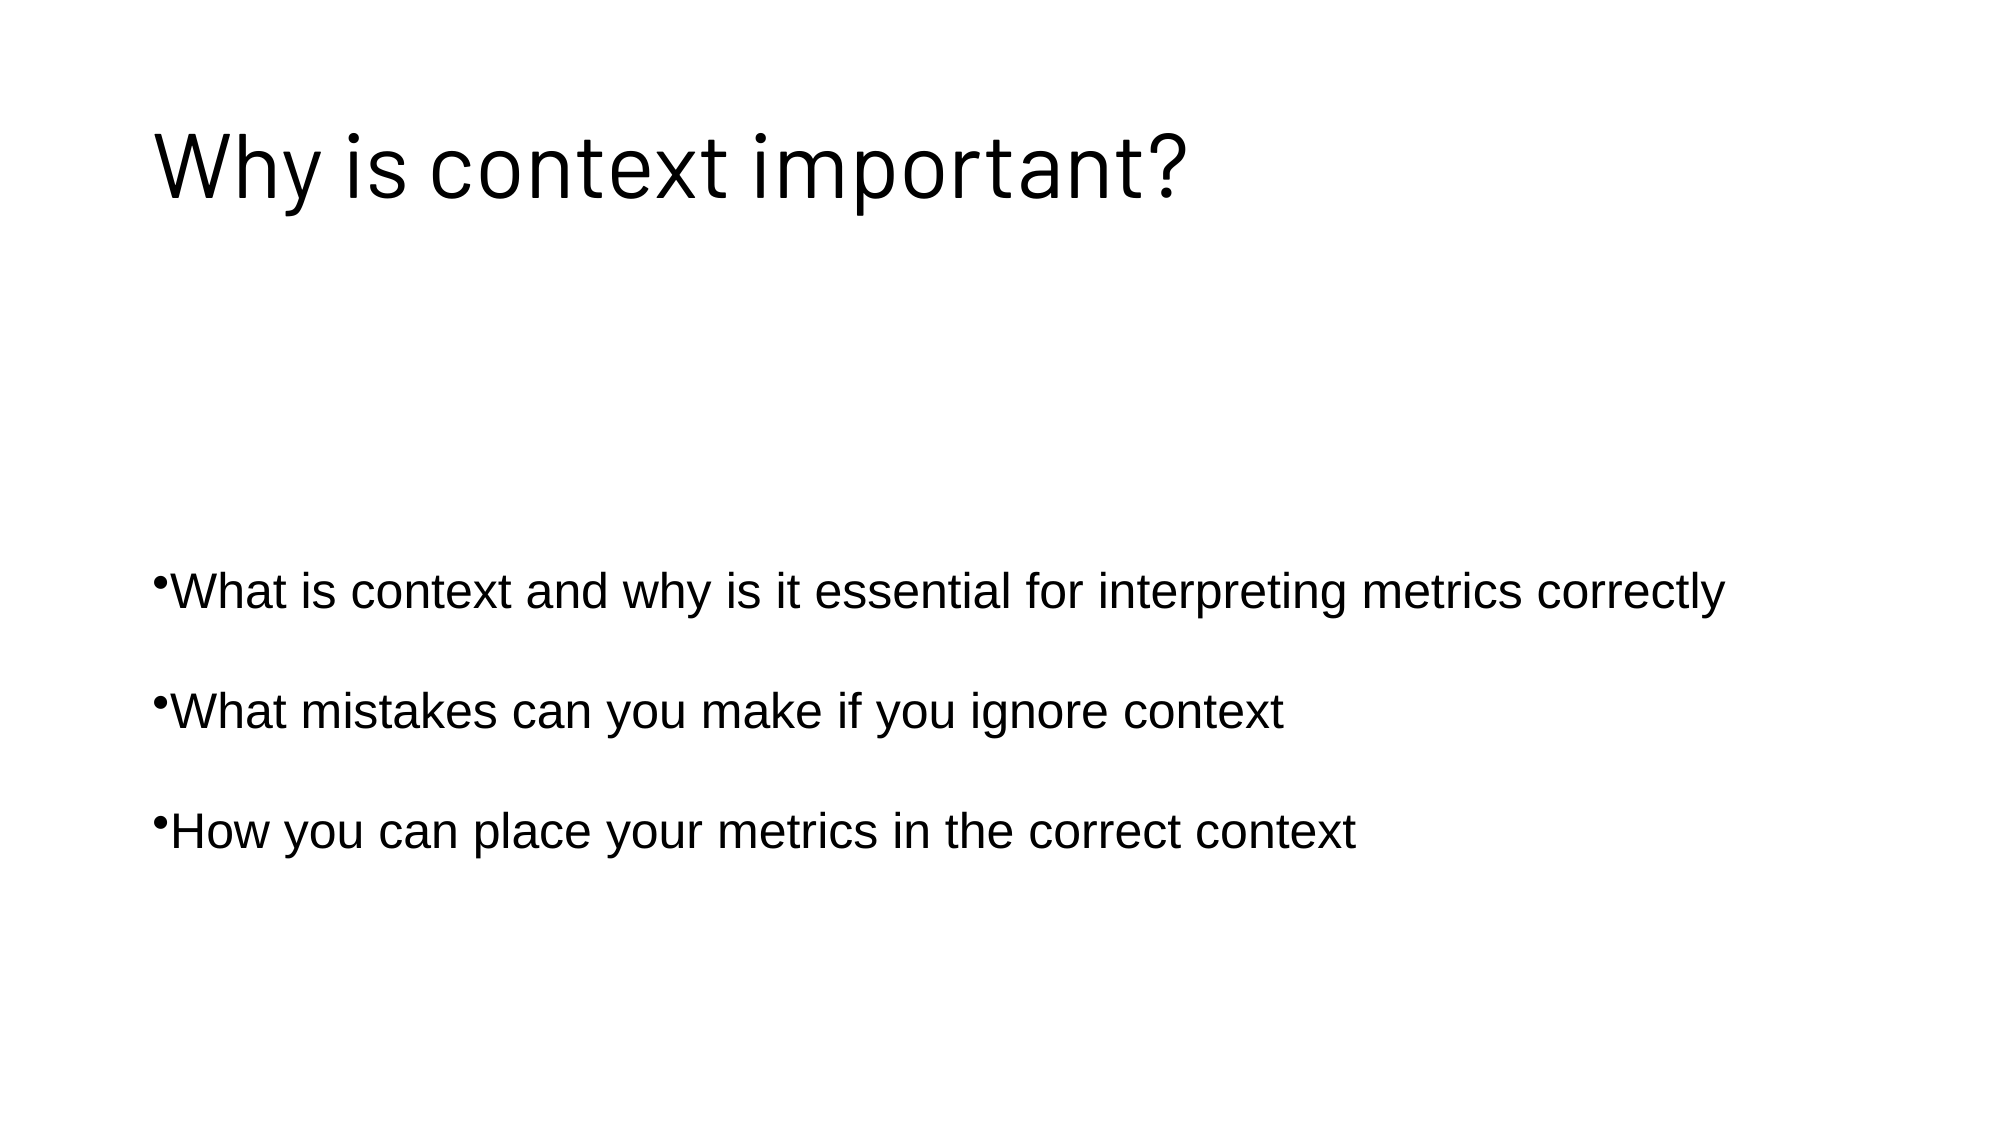

# Why is context important?

What is context and why is it essential for interpreting metrics correctly
What mistakes can you make if you ignore context
How you can place your metrics in the correct context